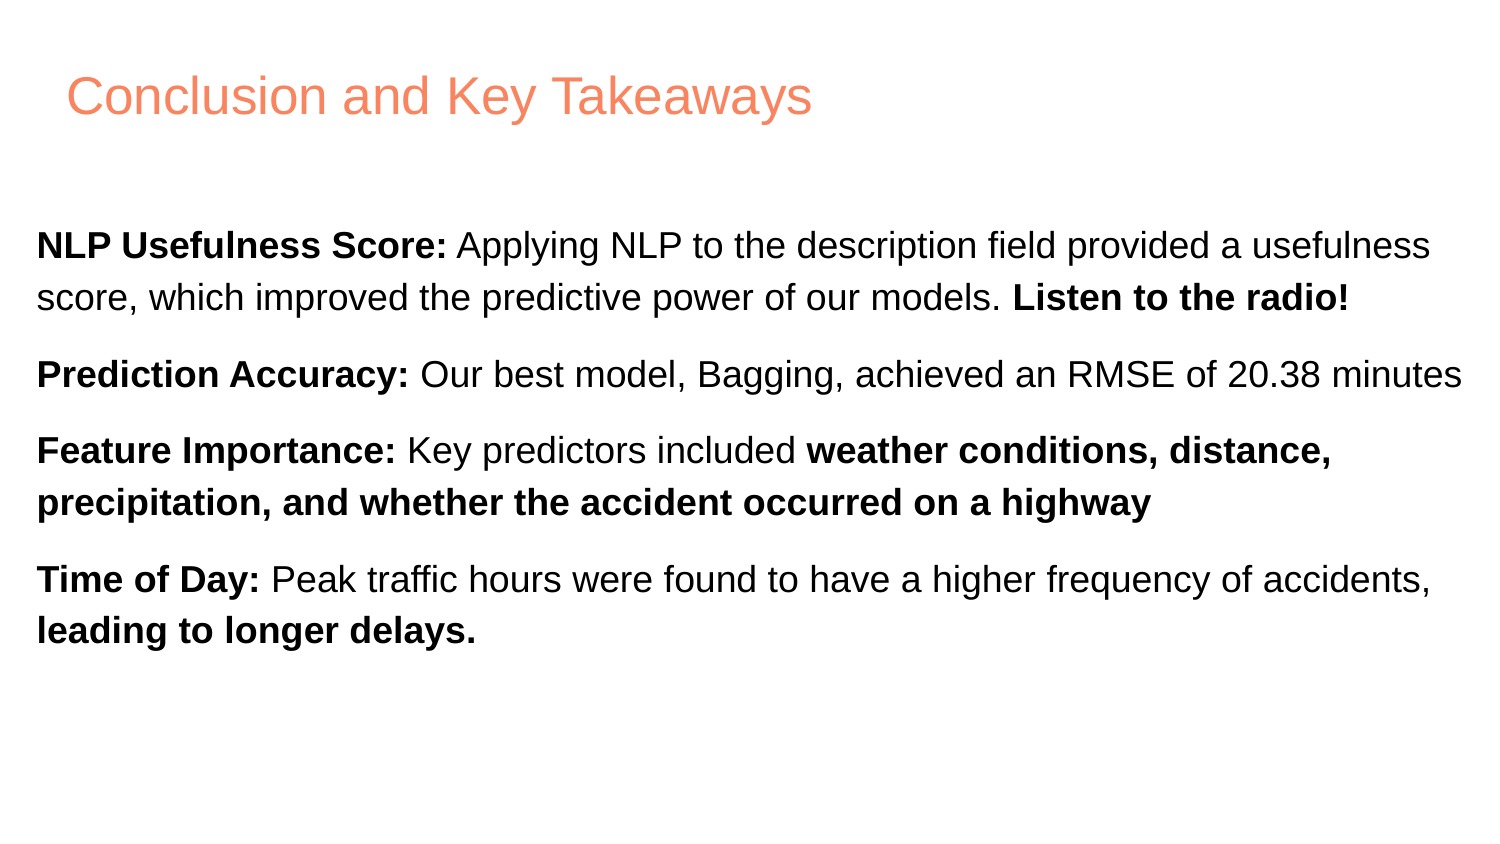

# Conclusion and Key Takeaways
NLP Usefulness Score: Applying NLP to the description field provided a usefulness score, which improved the predictive power of our models. Listen to the radio!
Prediction Accuracy: Our best model, Bagging, achieved an RMSE of 20.38 minutes
Feature Importance: Key predictors included weather conditions, distance, precipitation, and whether the accident occurred on a highway
Time of Day: Peak traffic hours were found to have a higher frequency of accidents, leading to longer delays.